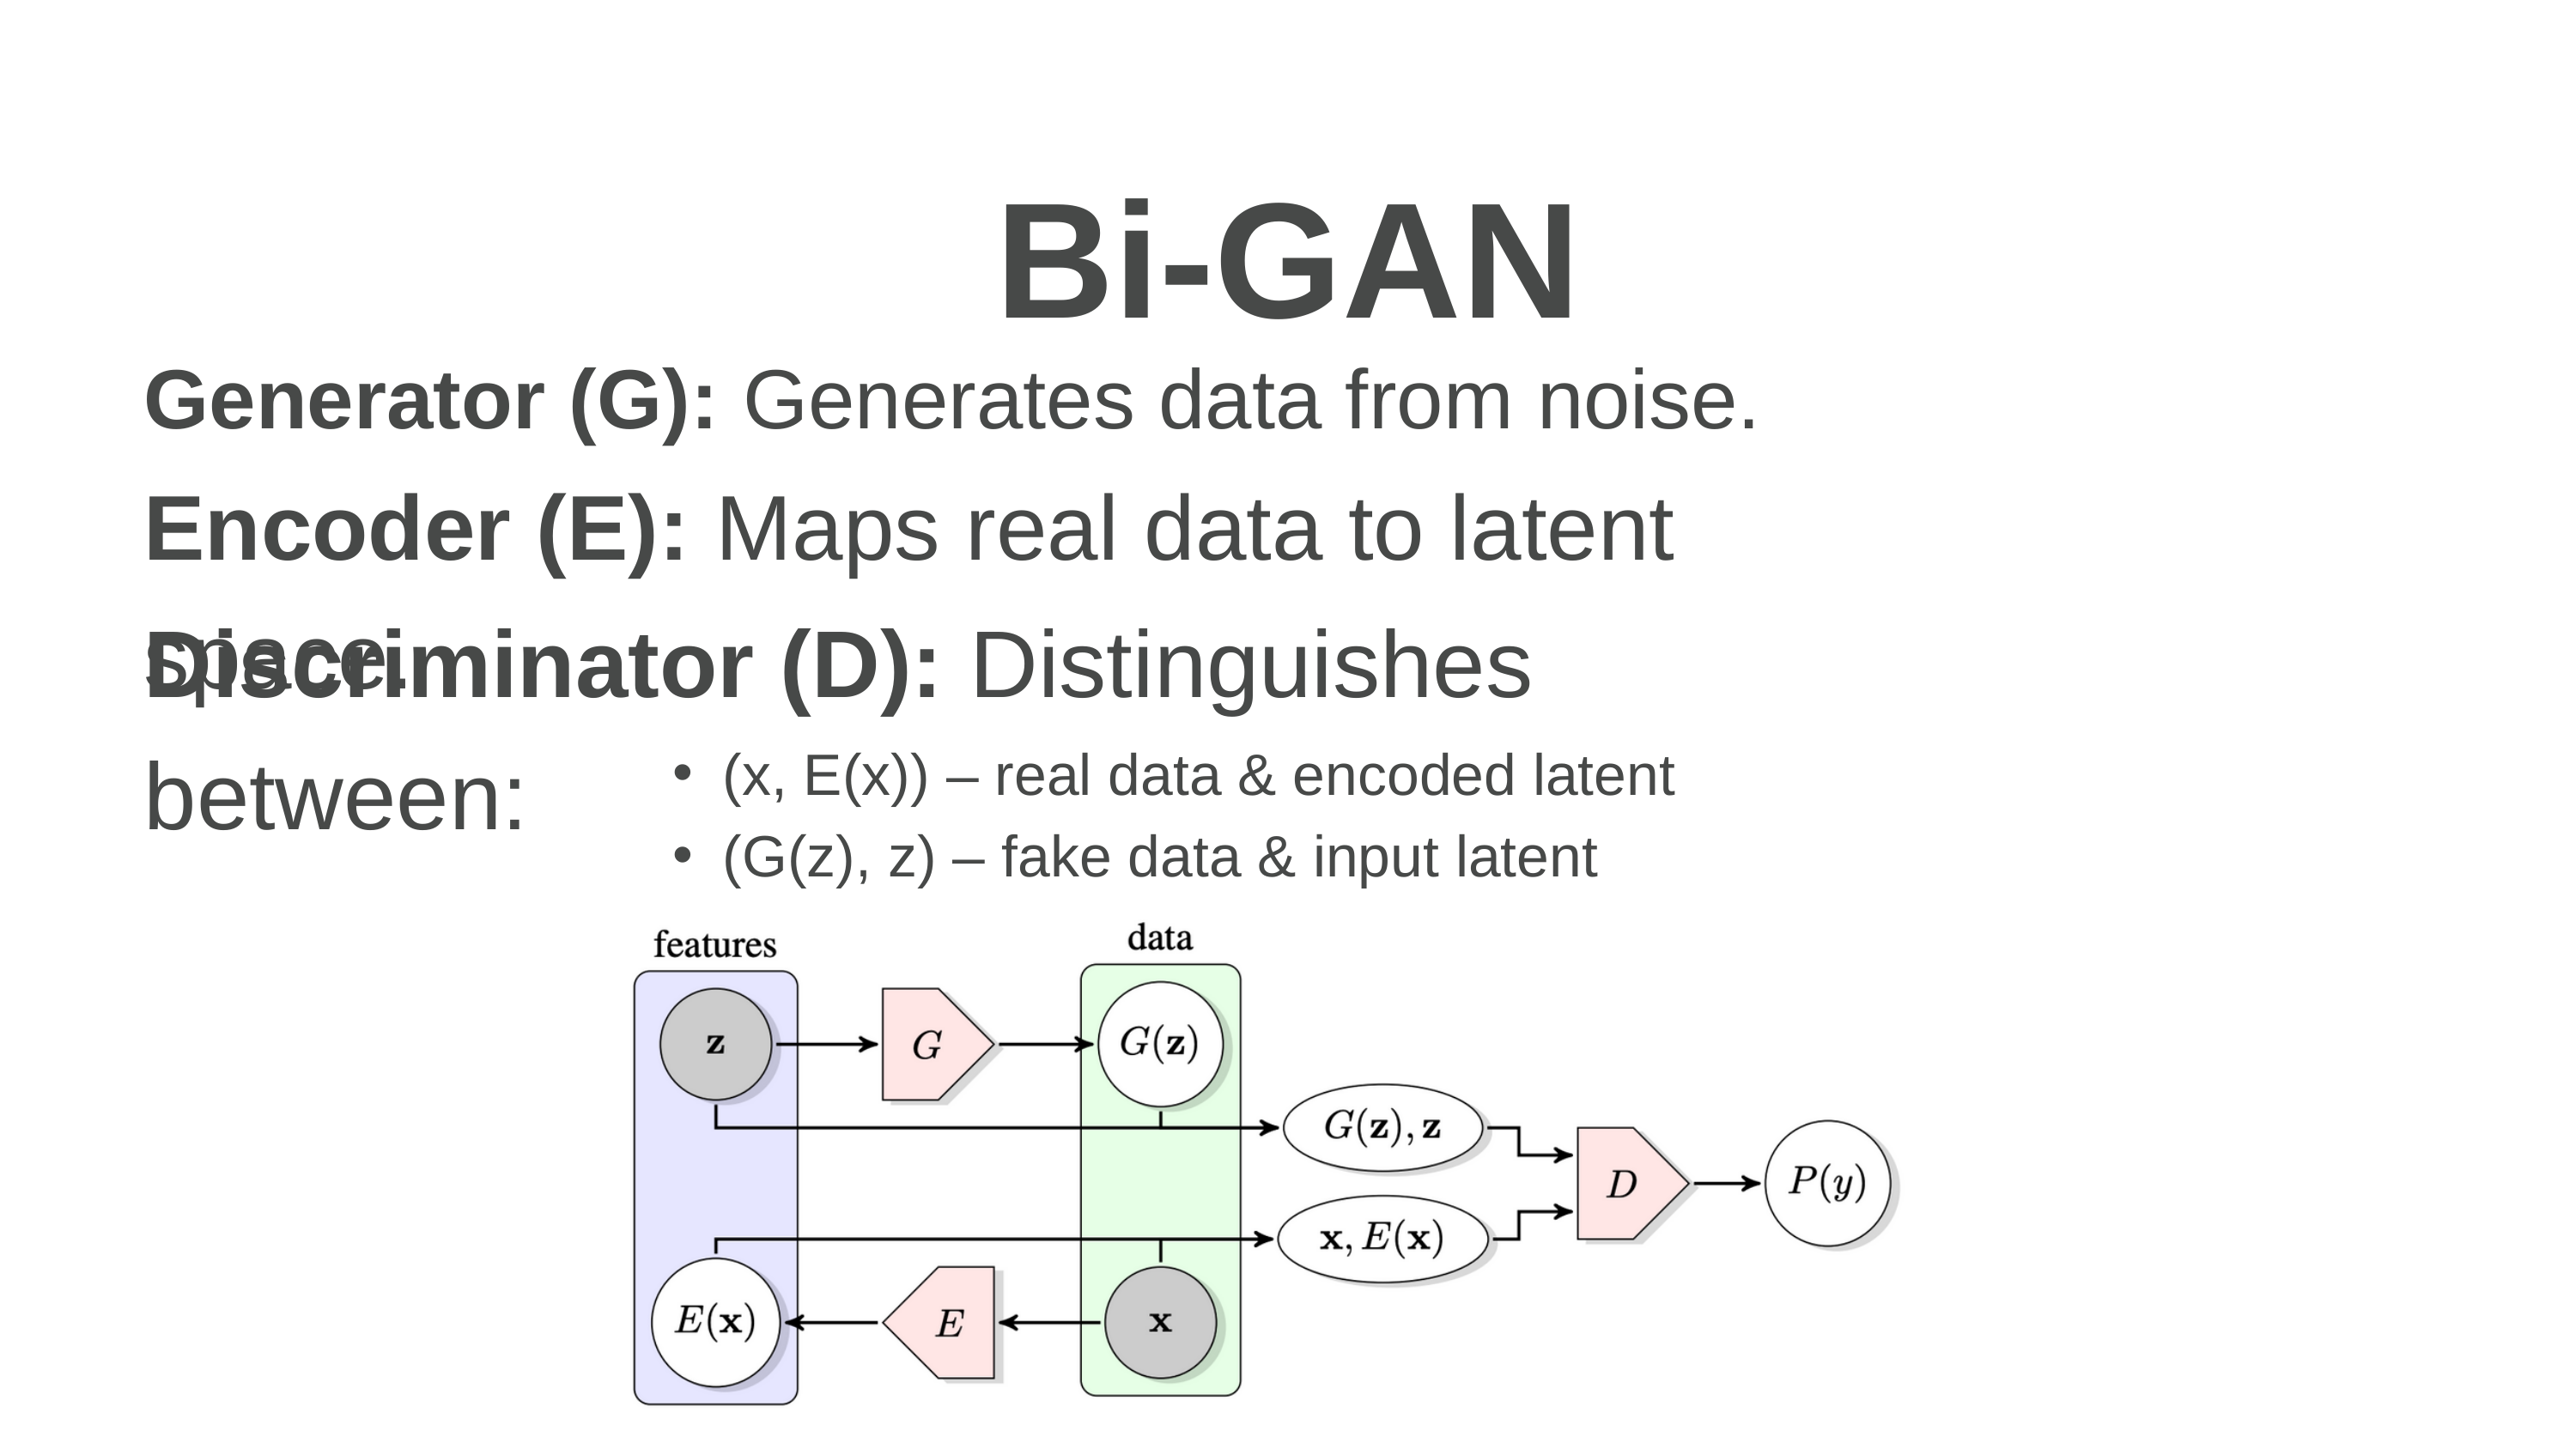

Bi-GAN
Generator (G): Generates data from noise.
Encoder (E): Maps real data to latent space.
Discriminator (D): Distinguishes between:
(x, E(x)) – real data & encoded latent
(G(z), z) – fake data & input latent